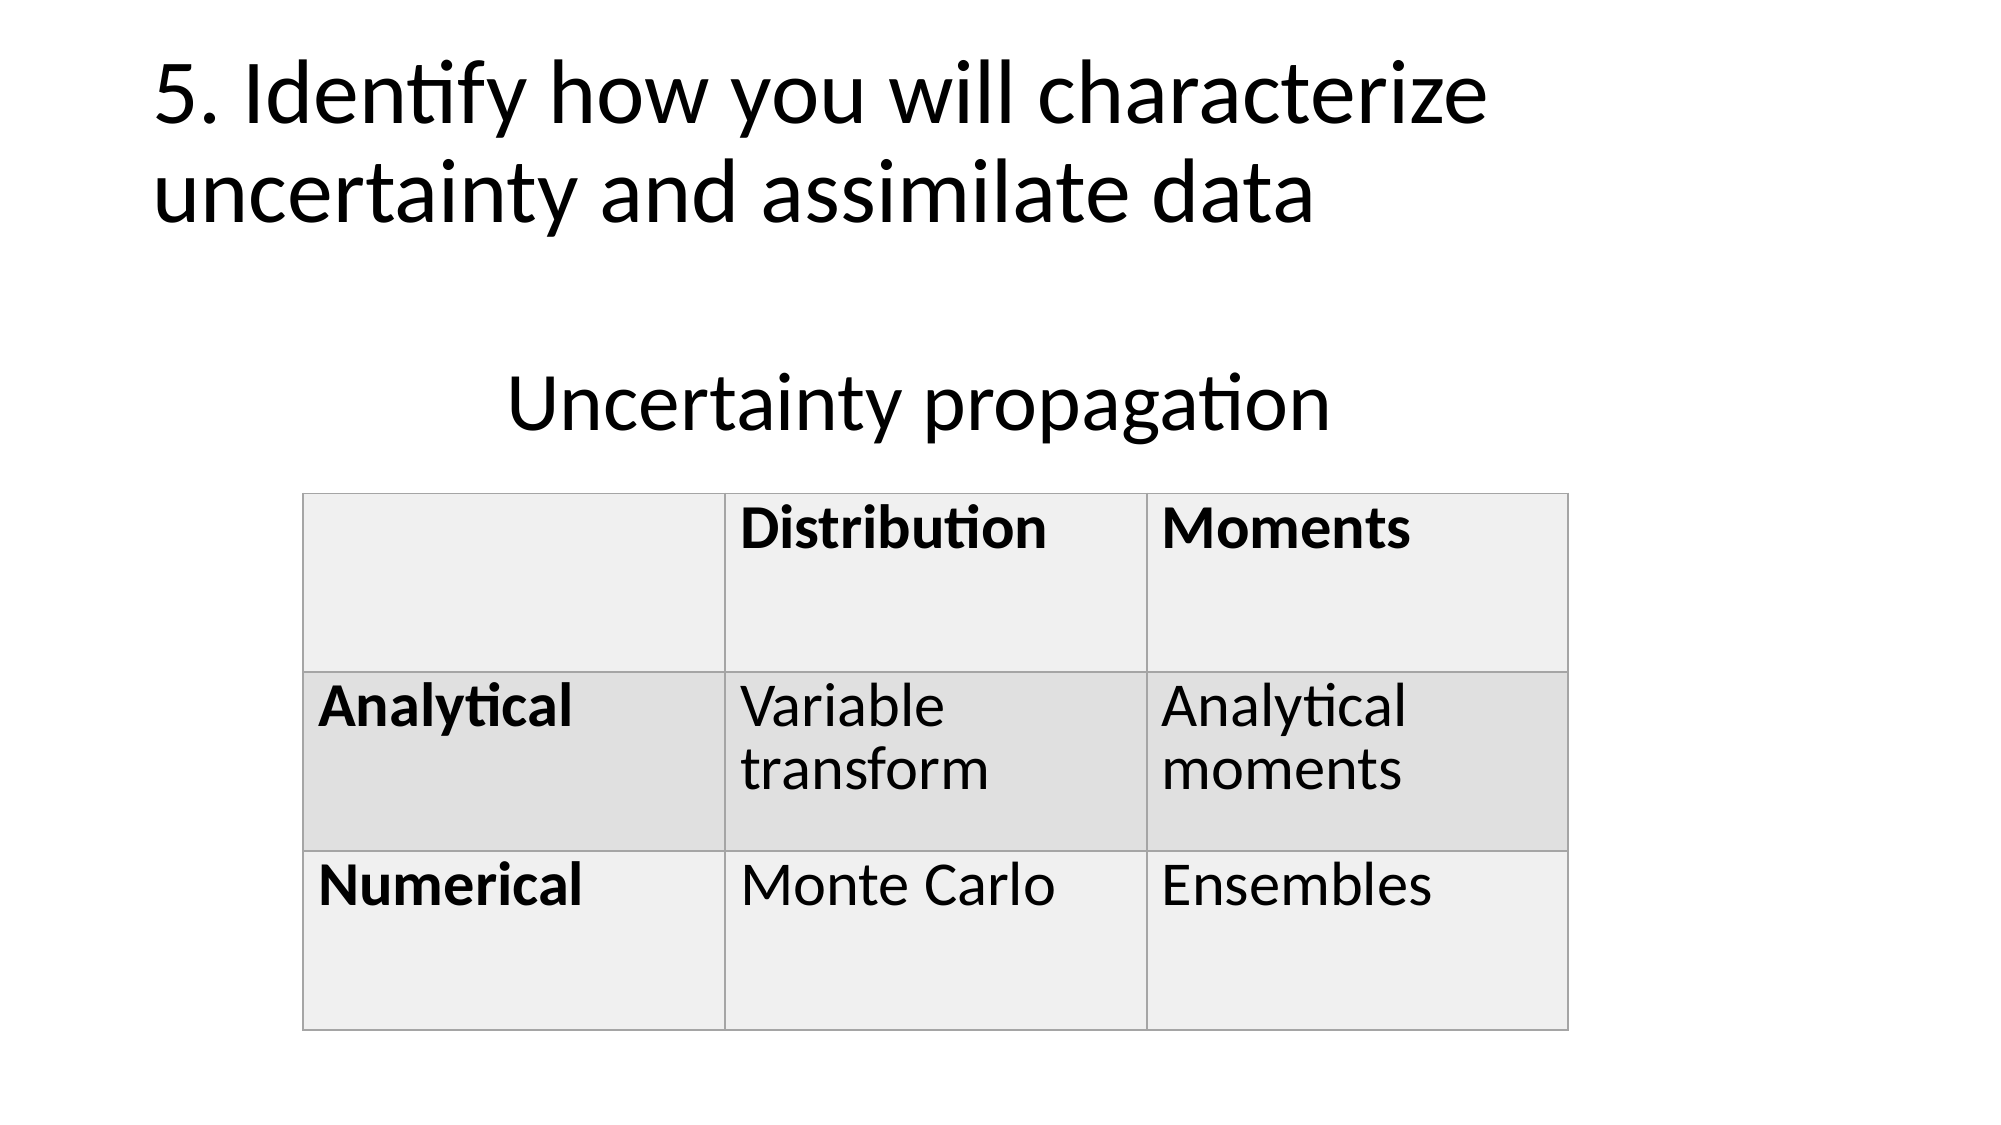

5. Identify how you will characterize uncertainty and assimilate data
Uncertainty propagation
|  | Distribution | Moments |
| --- | --- | --- |
| Analytical | Variable transform | Analytical moments |
| Numerical | Monte Carlo | Ensembles |